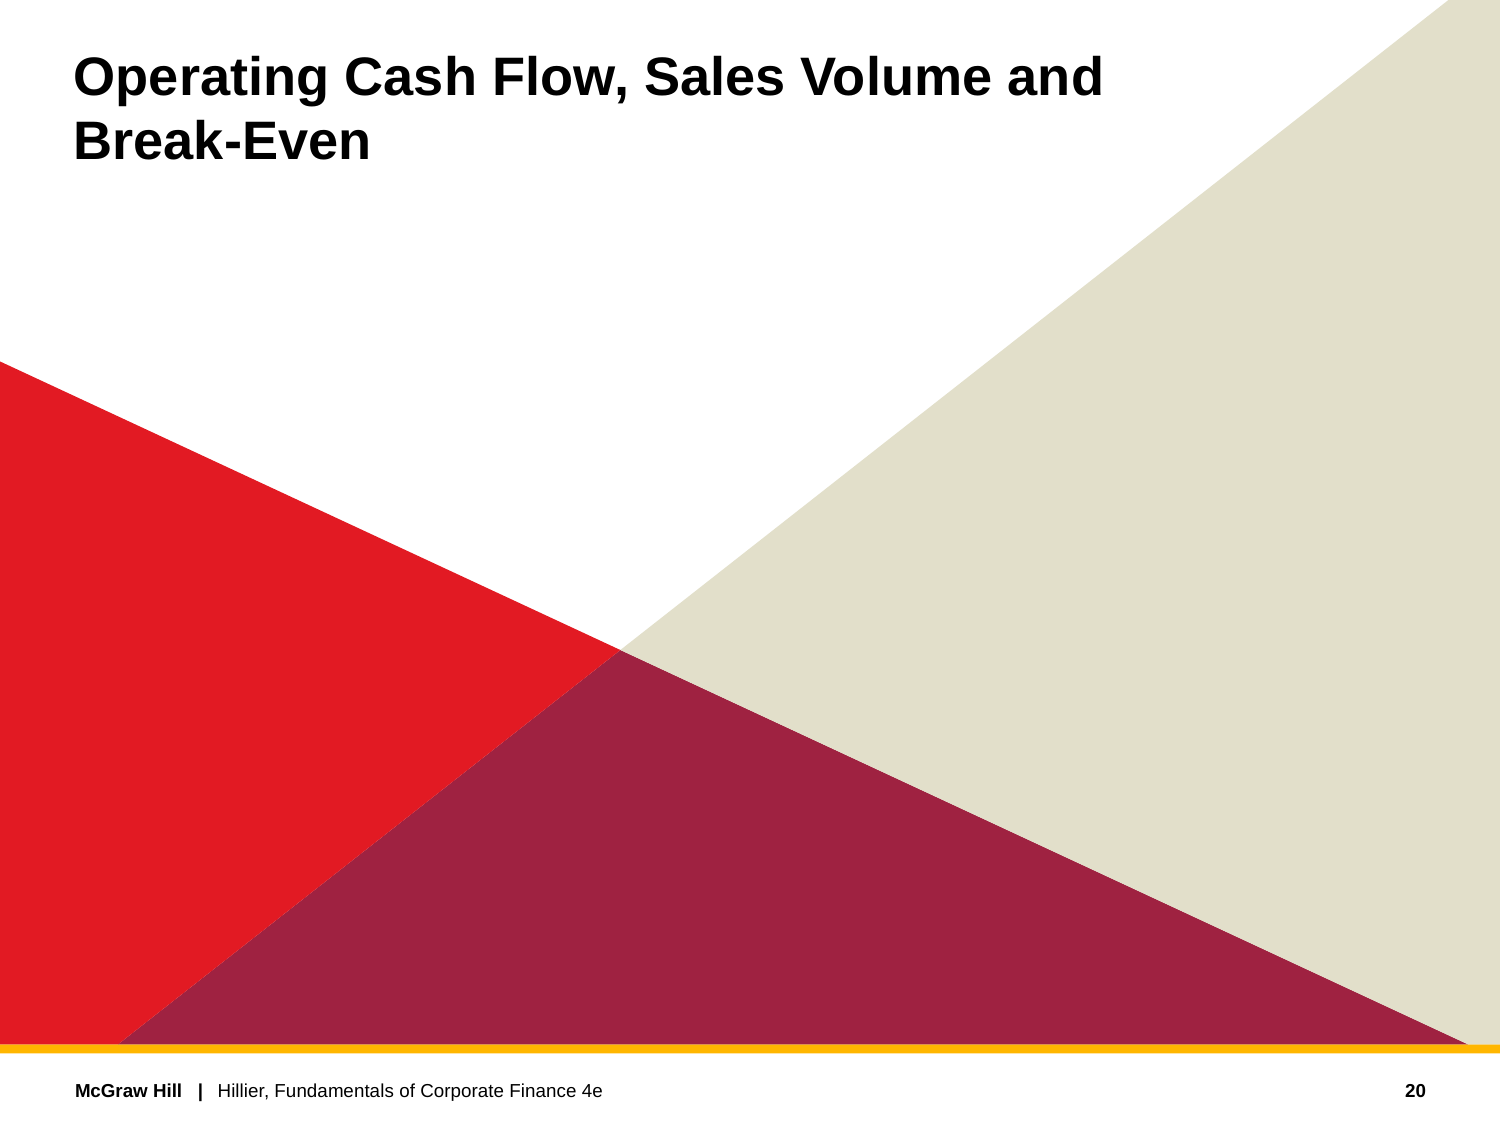

# Operating Cash Flow, Sales Volume and Break-Even
20
Hillier, Fundamentals of Corporate Finance 4e